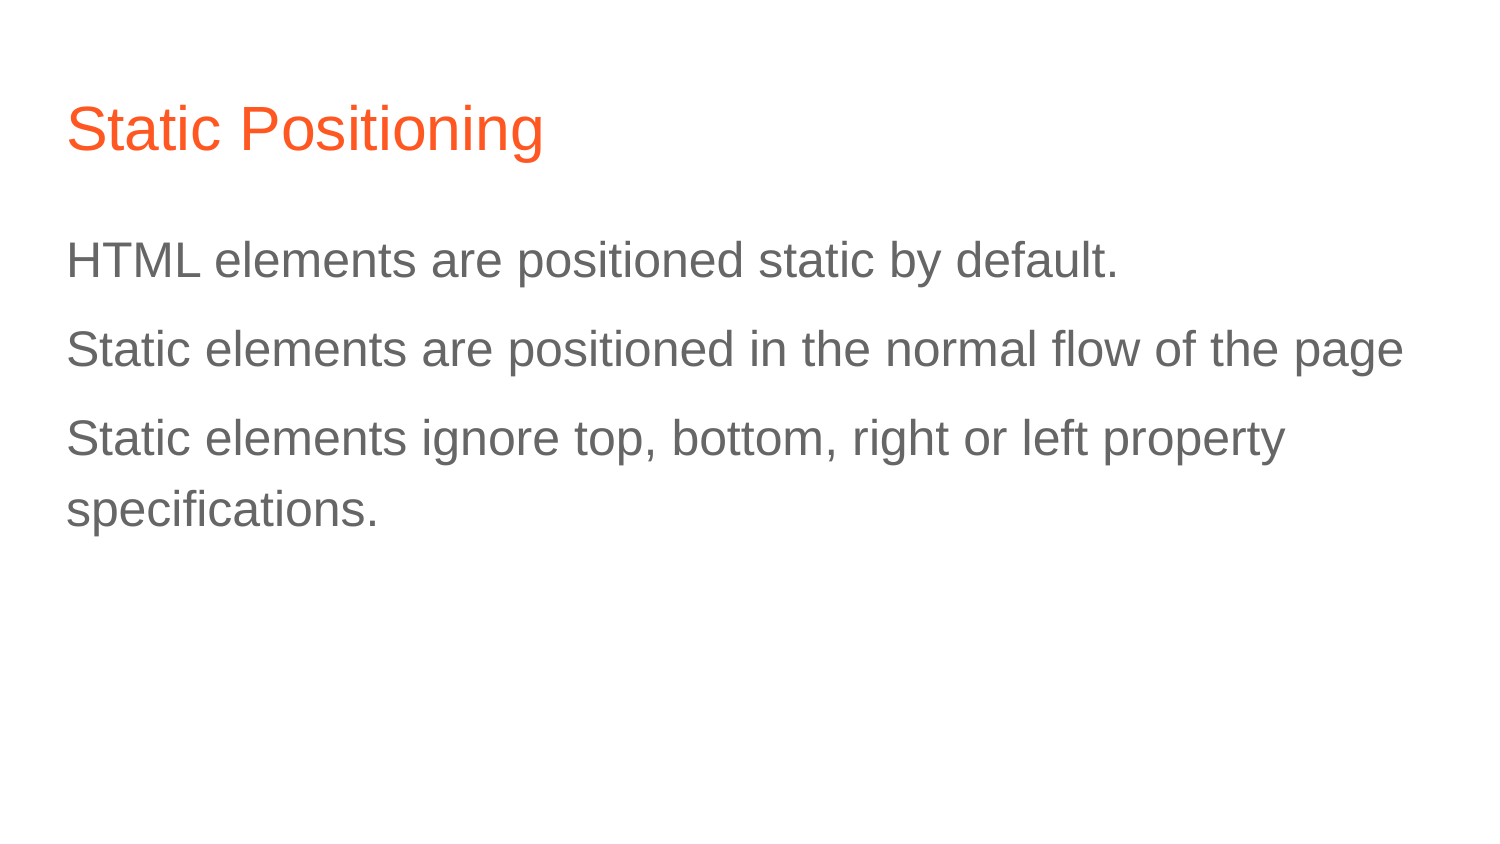

# Static Positioning
HTML elements are positioned static by default.
Static elements are positioned in the normal ﬂow of the page
Static elements ignore top, bottom, right or left property specifications.